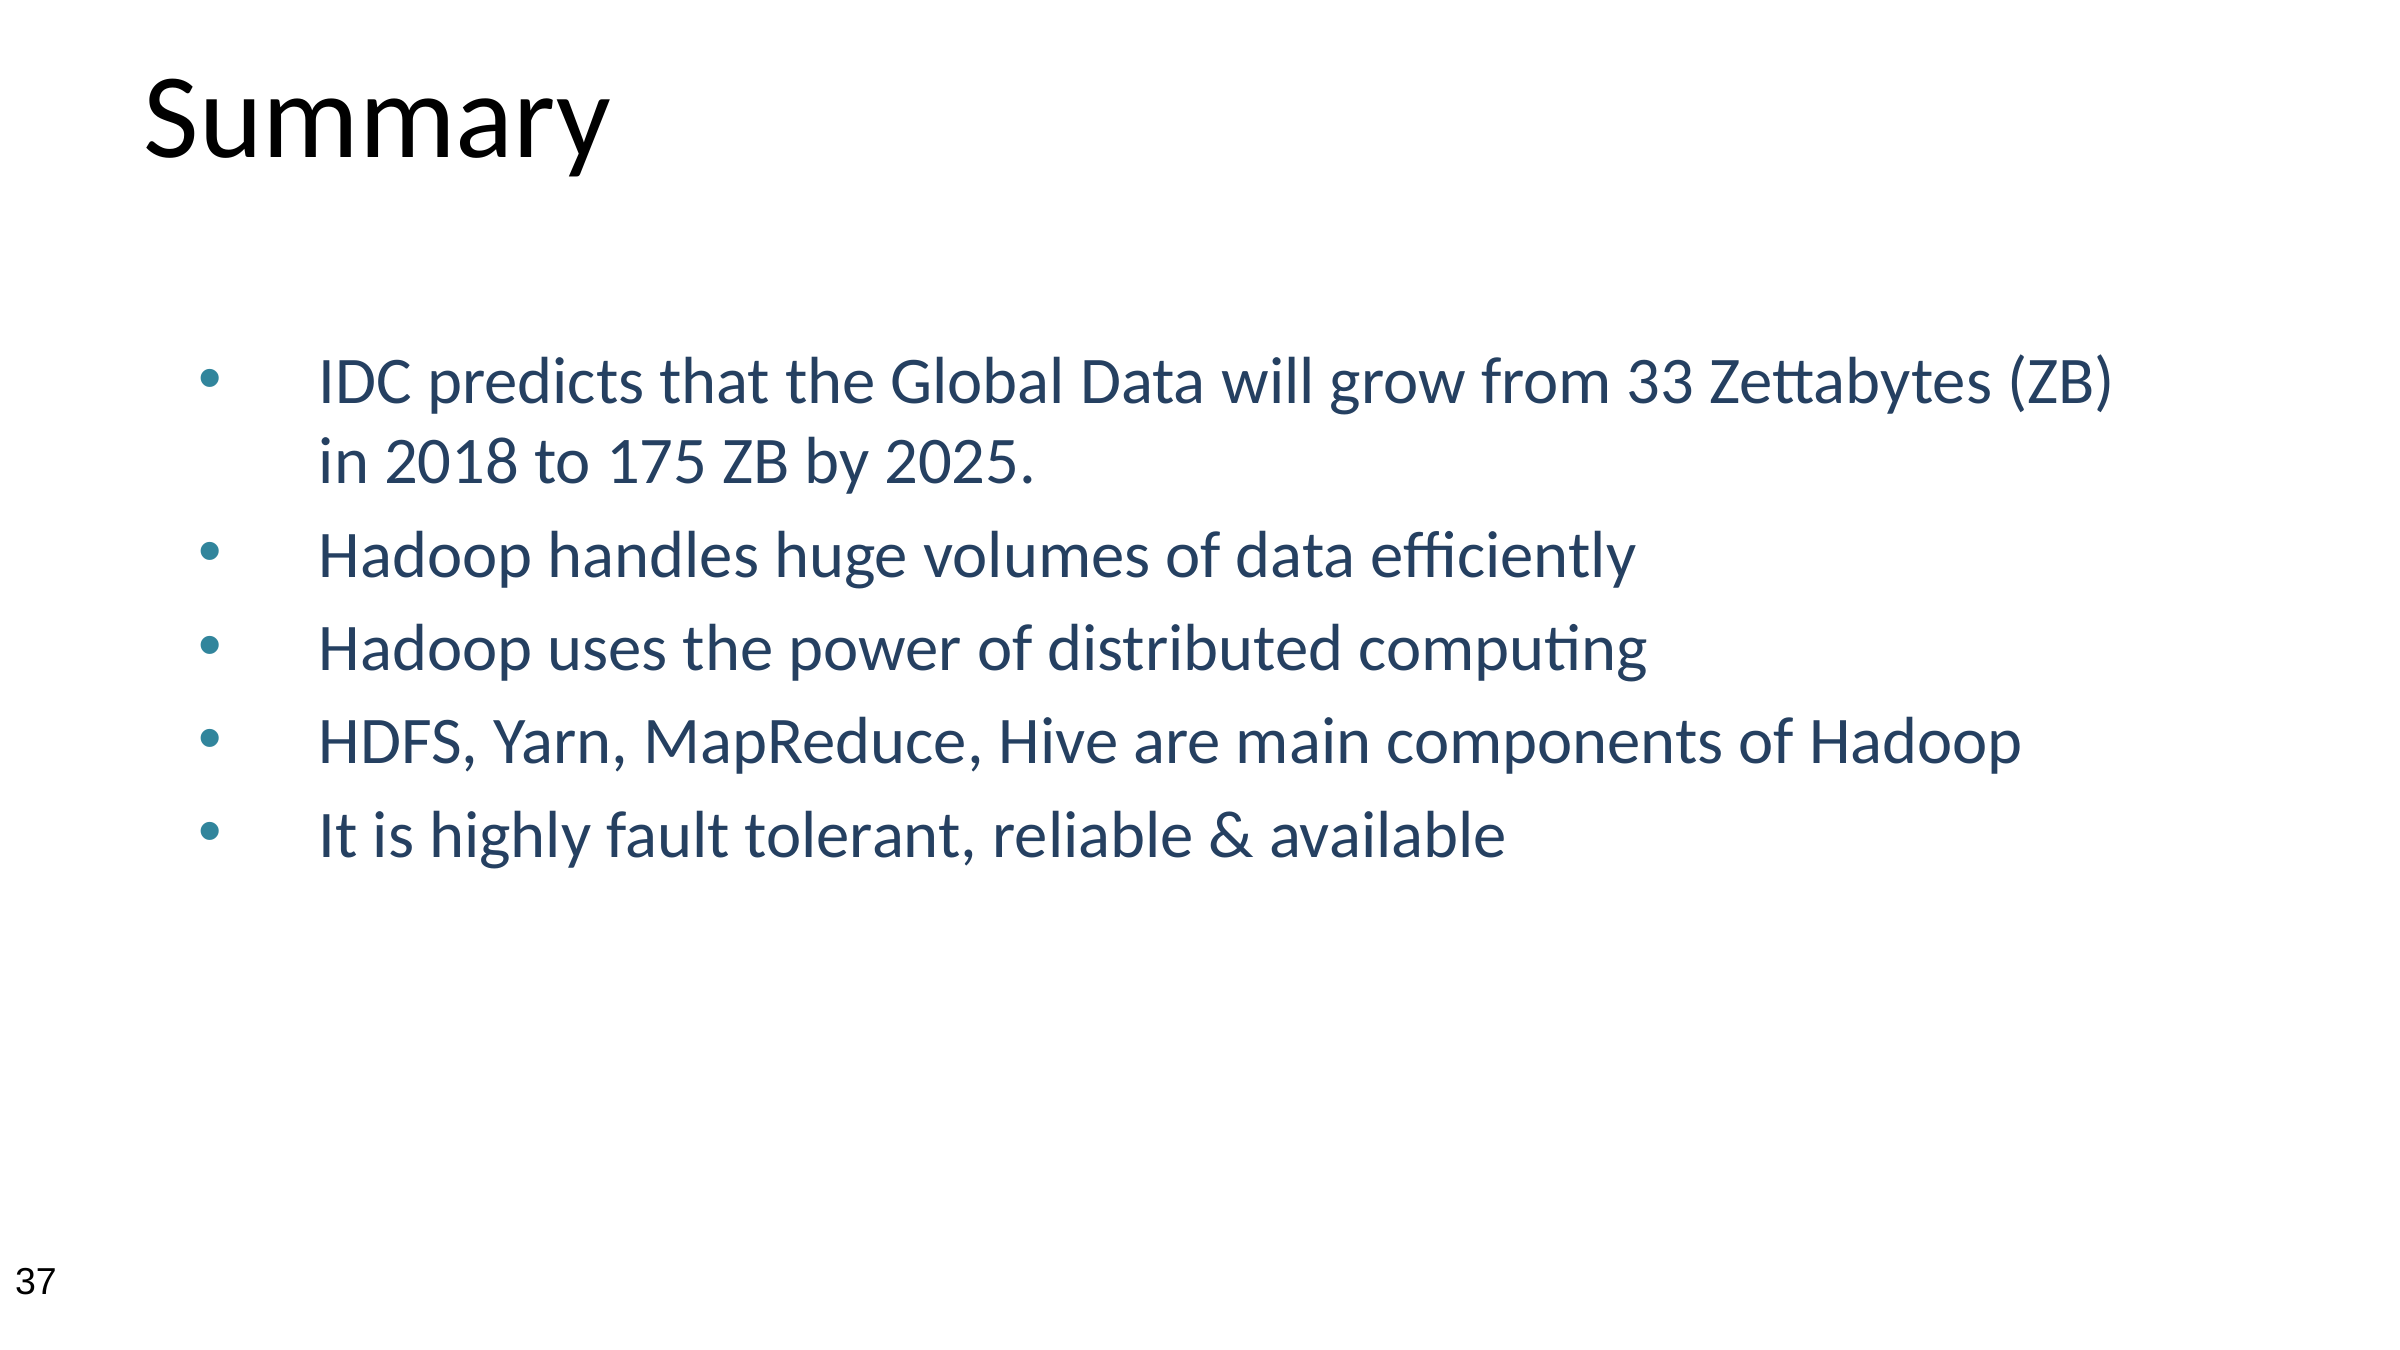

# Summary
IDC predicts that the Global Data will grow from 33 Zettabytes (ZB) in 2018 to 175 ZB by 2025.
Hadoop handles huge volumes of data efficiently
Hadoop uses the power of distributed computing
HDFS, Yarn, MapReduce, Hive are main components of Hadoop
It is highly fault tolerant, reliable & available
37